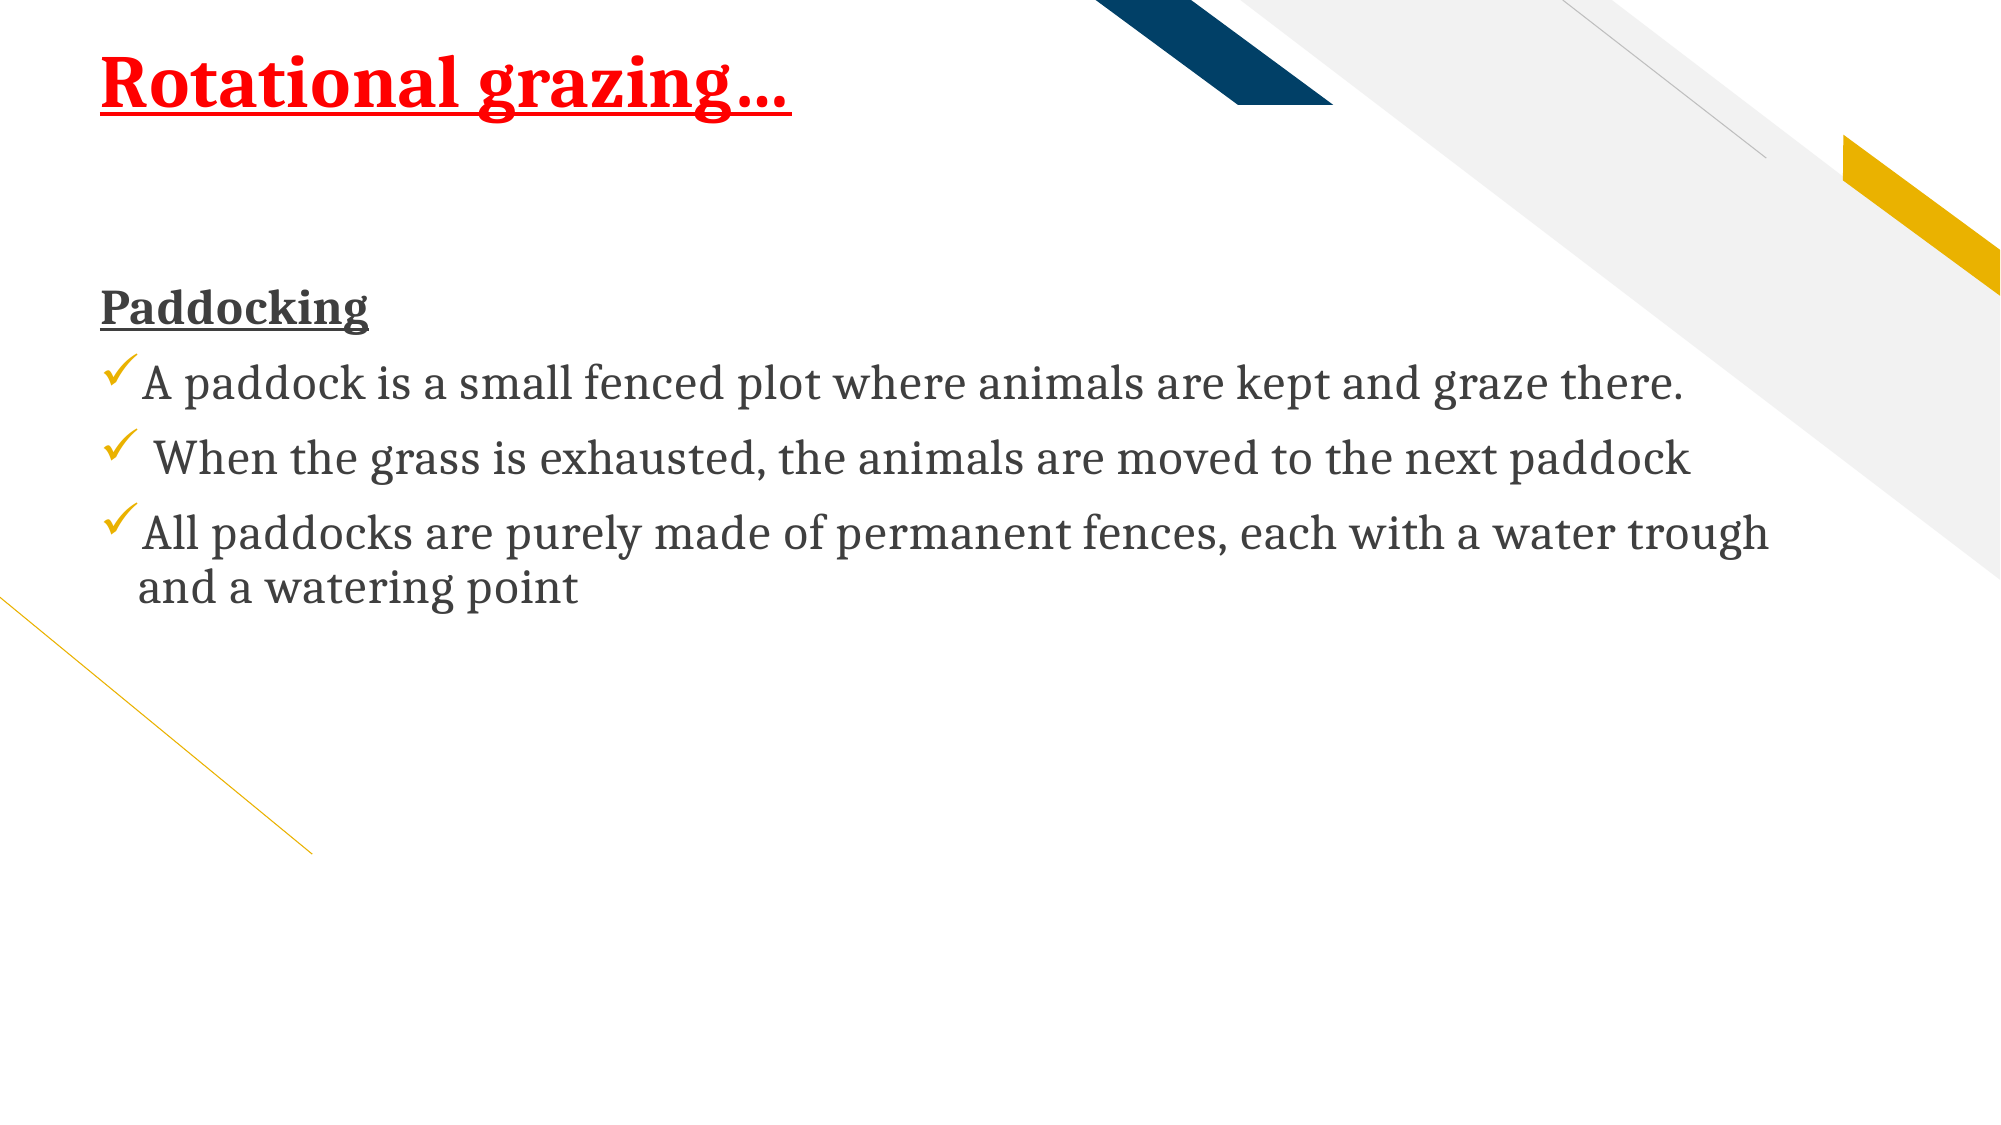

# Rotational grazing…
Paddocking
A paddock is a small fenced plot where animals are kept and graze there.
 When the grass is exhausted, the animals are moved to the next paddock
All paddocks are purely made of permanent fences, each with a water trough and a watering point